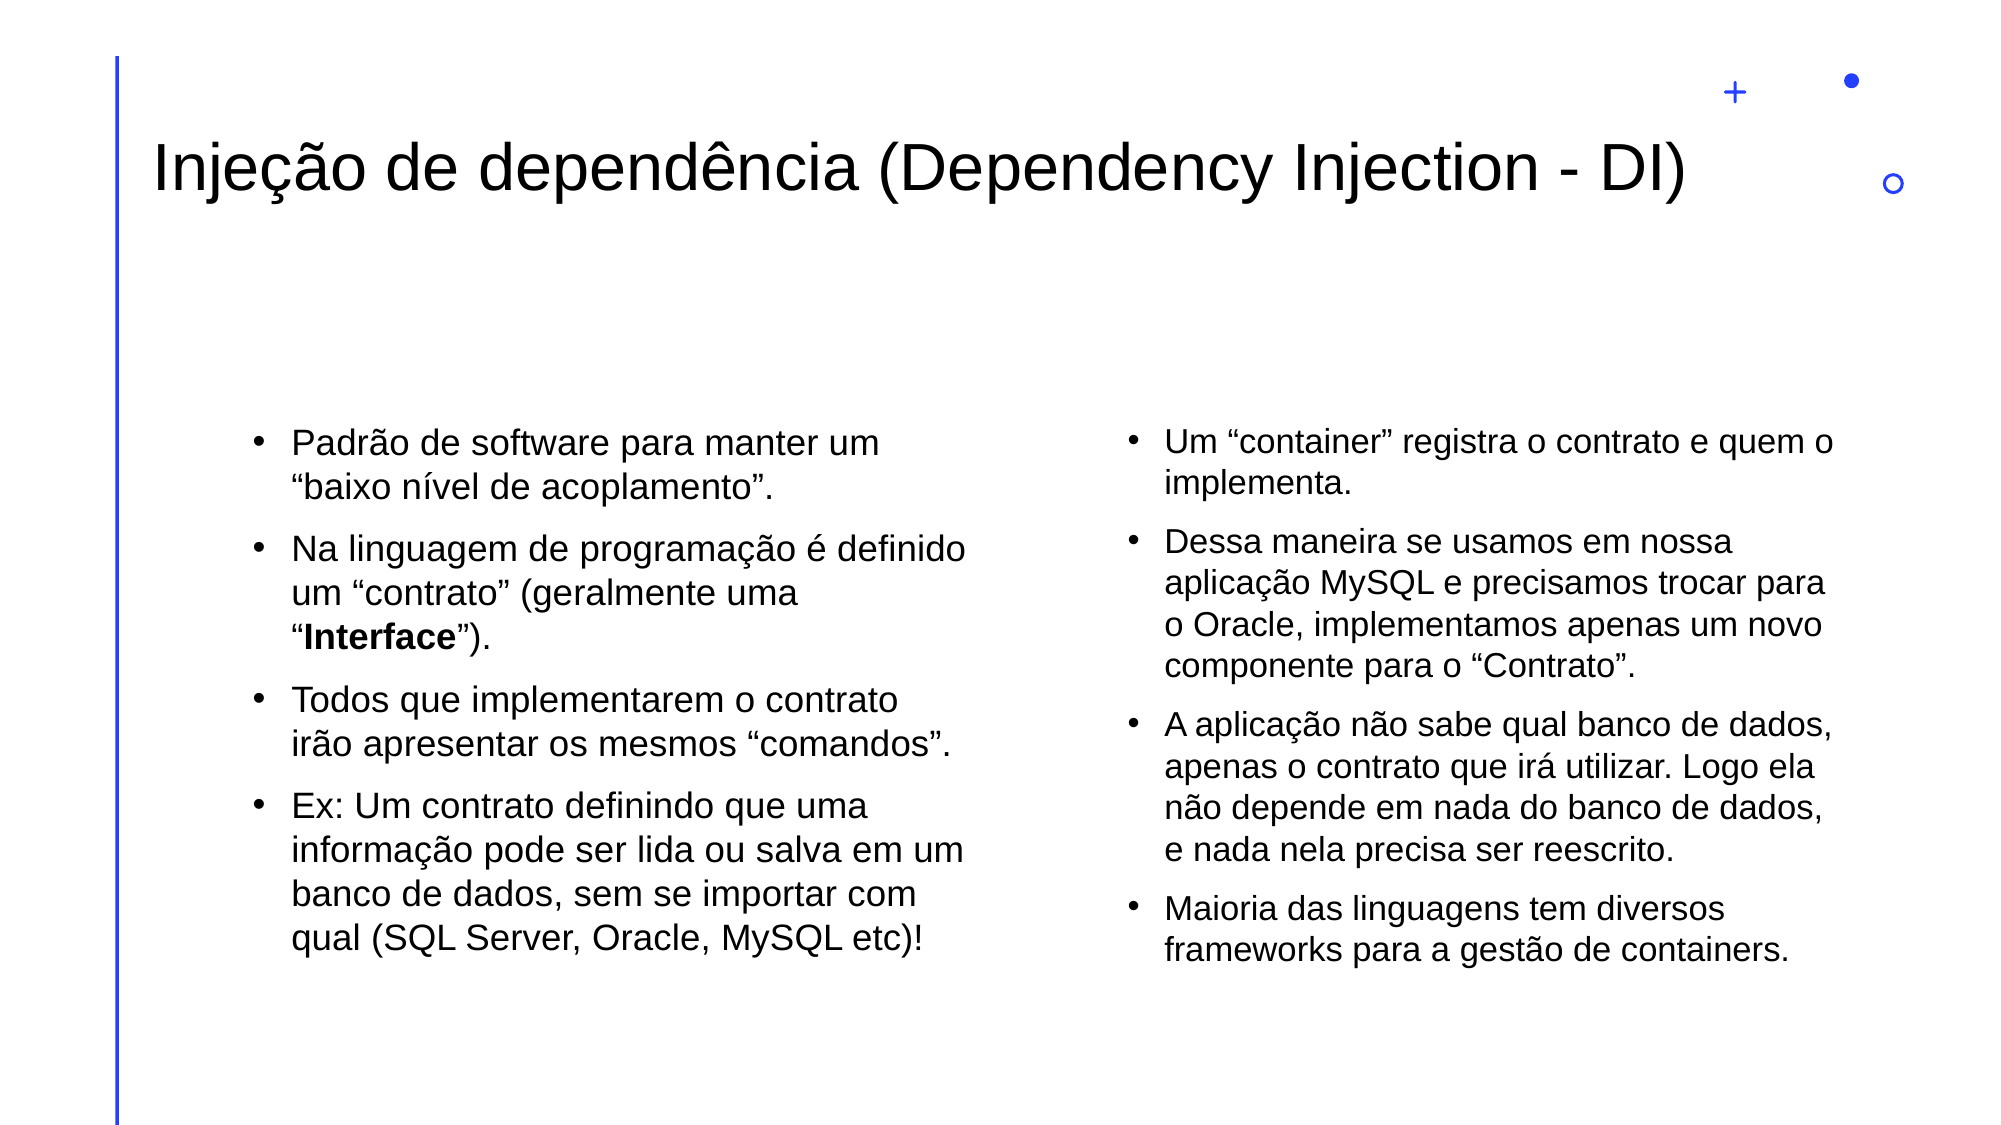

# Injeção de dependência (Dependency Injection - DI)
Padrão de software para manter um “baixo nível de acoplamento”.
Na linguagem de programação é definido um “contrato” (geralmente uma “Interface”).
Todos que implementarem o contrato irão apresentar os mesmos “comandos”.
Ex: Um contrato definindo que uma informação pode ser lida ou salva em um banco de dados, sem se importar com qual (SQL Server, Oracle, MySQL etc)!

Um “container” registra o contrato e quem o implementa.
Dessa maneira se usamos em nossa aplicação MySQL e precisamos trocar para o Oracle, implementamos apenas um novo componente para o “Contrato”.
A aplicação não sabe qual banco de dados, apenas o contrato que irá utilizar. Logo ela não depende em nada do banco de dados, e nada nela precisa ser reescrito.
Maioria das linguagens tem diversos frameworks para a gestão de containers.